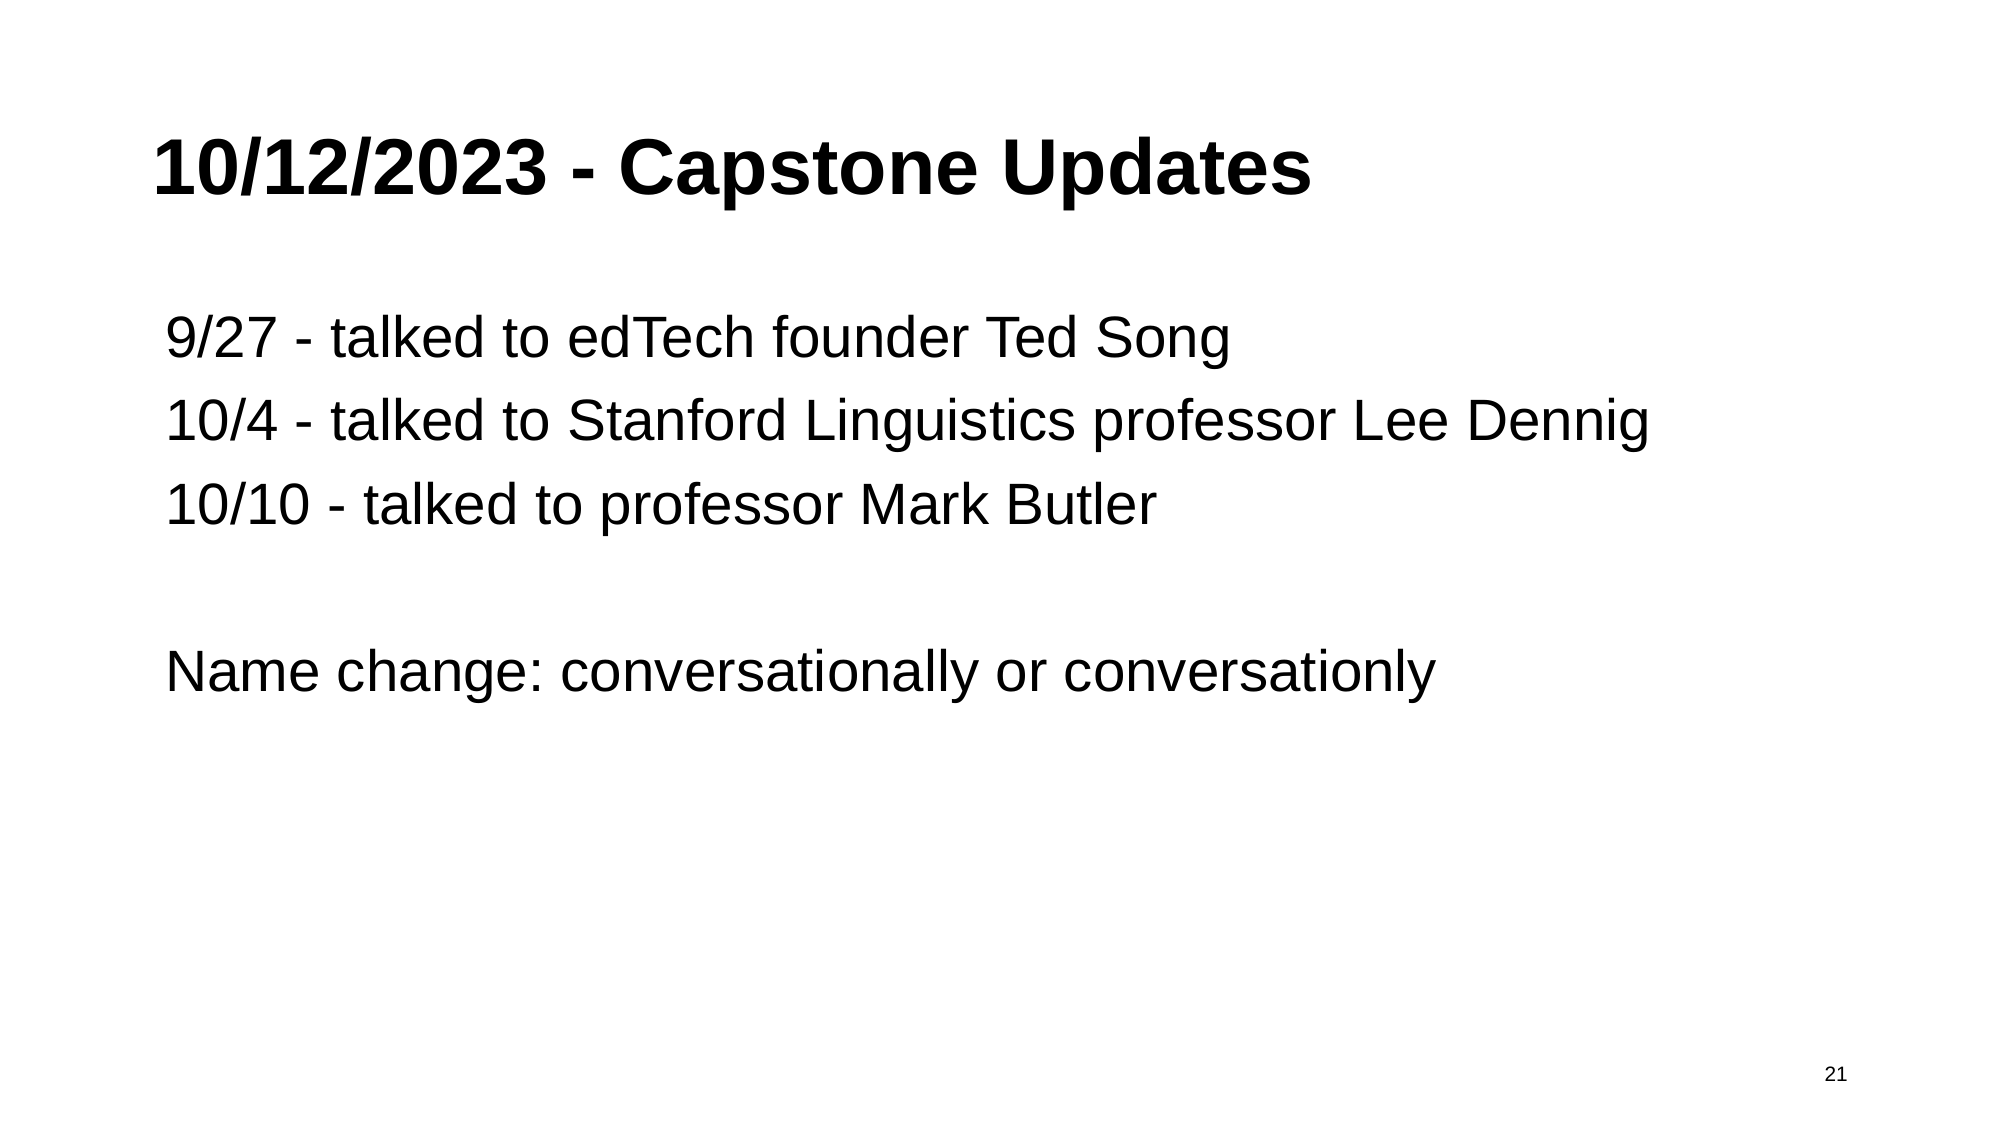

# 10/12/2023 - Capstone Updates
9/27 - talked to edTech founder Ted Song
10/4 - talked to Stanford Linguistics professor Lee Dennig
10/10 - talked to professor Mark Butler

Name change: conversationally or conversationly
21